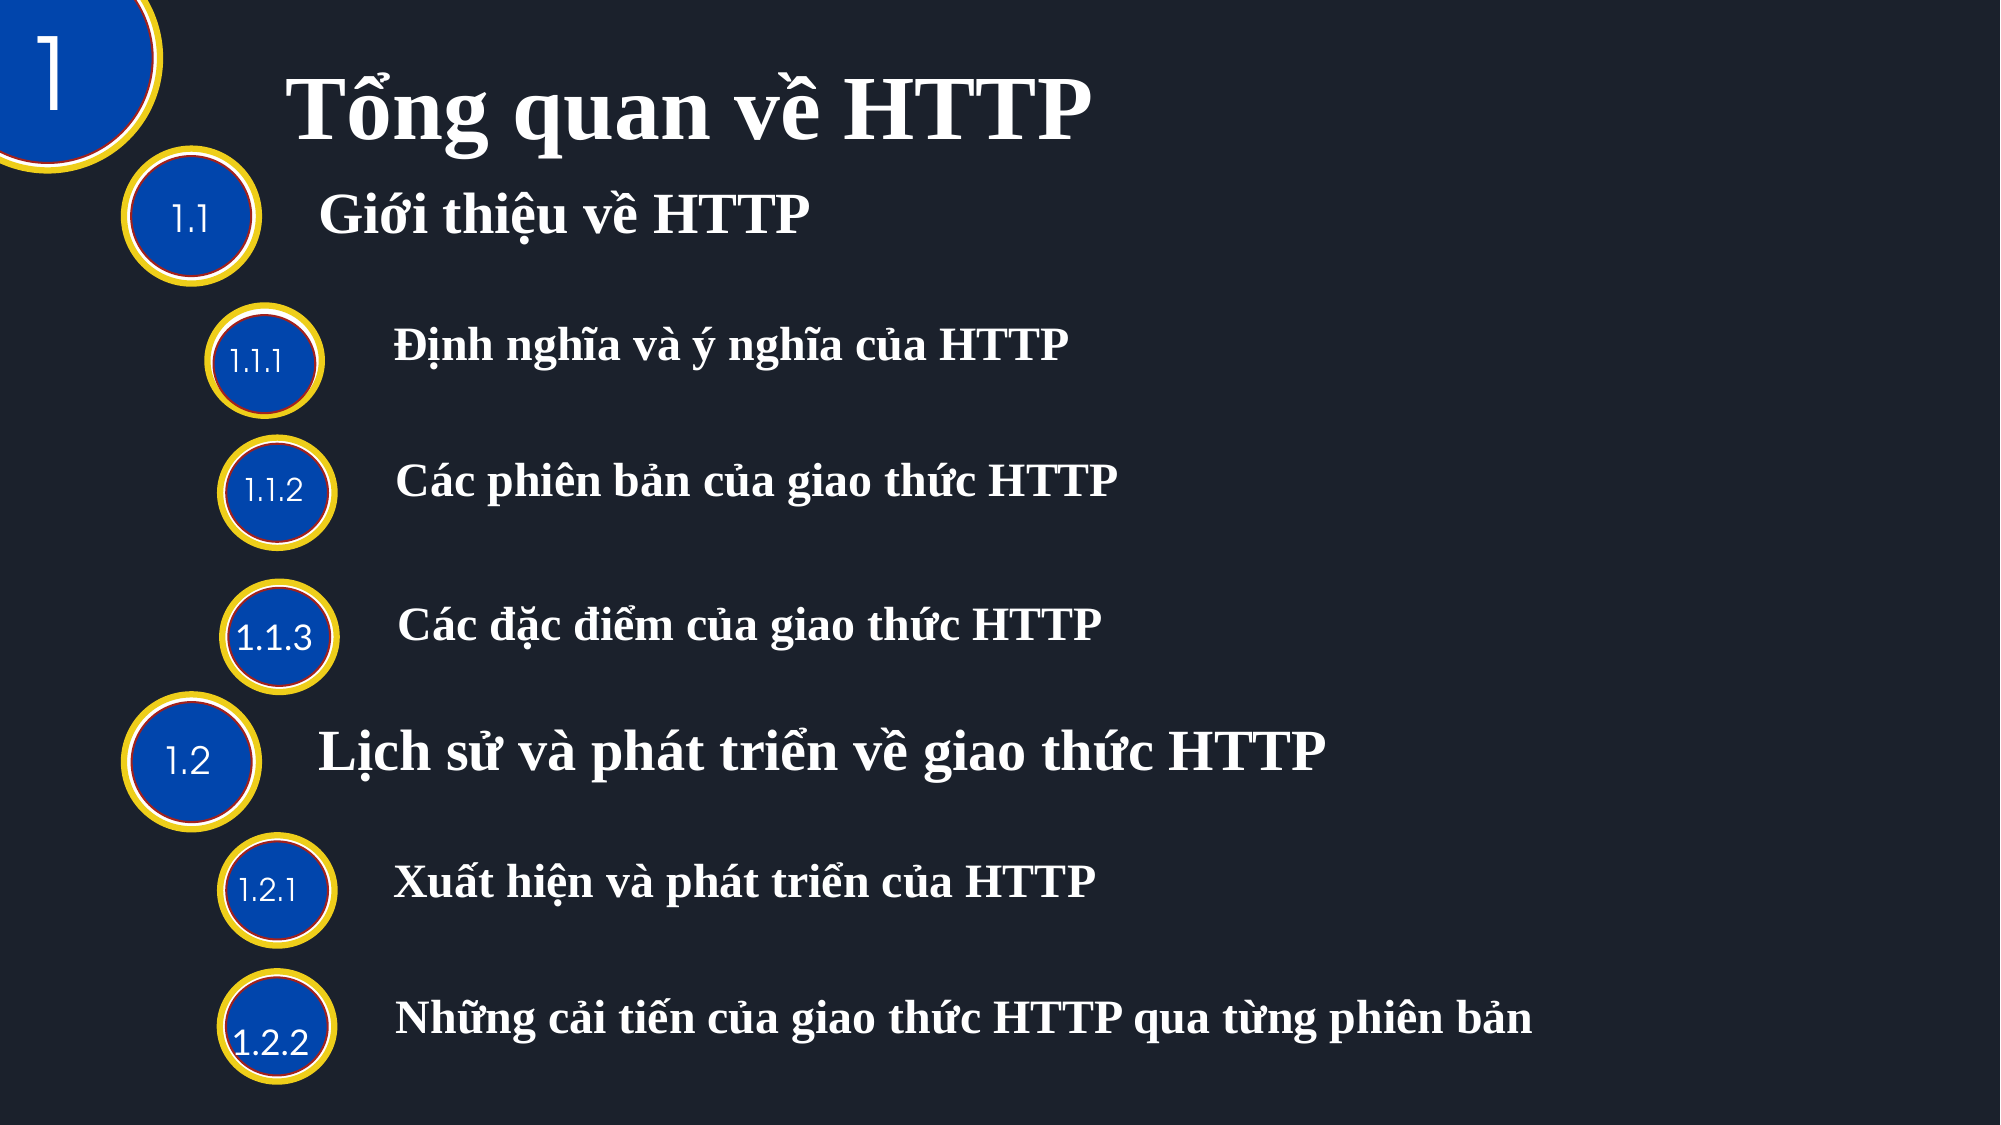

1
Tổng quan về HTTP

Giới thiệu về HTTP
1.1
Định nghĩa và ý nghĩa của HTTP

1.1.1

1.1.2
Các phiên bản của giao thức HTTP

Các đặc điểm của giao thức HTTP
1.1.3

1.2
Lịch sử và phát triển về giao thức HTTP

1.2.1

Xuất hiện và phát triển của HTTP

Những cải tiến của giao thức HTTP qua từng phiên bản
1.2.2